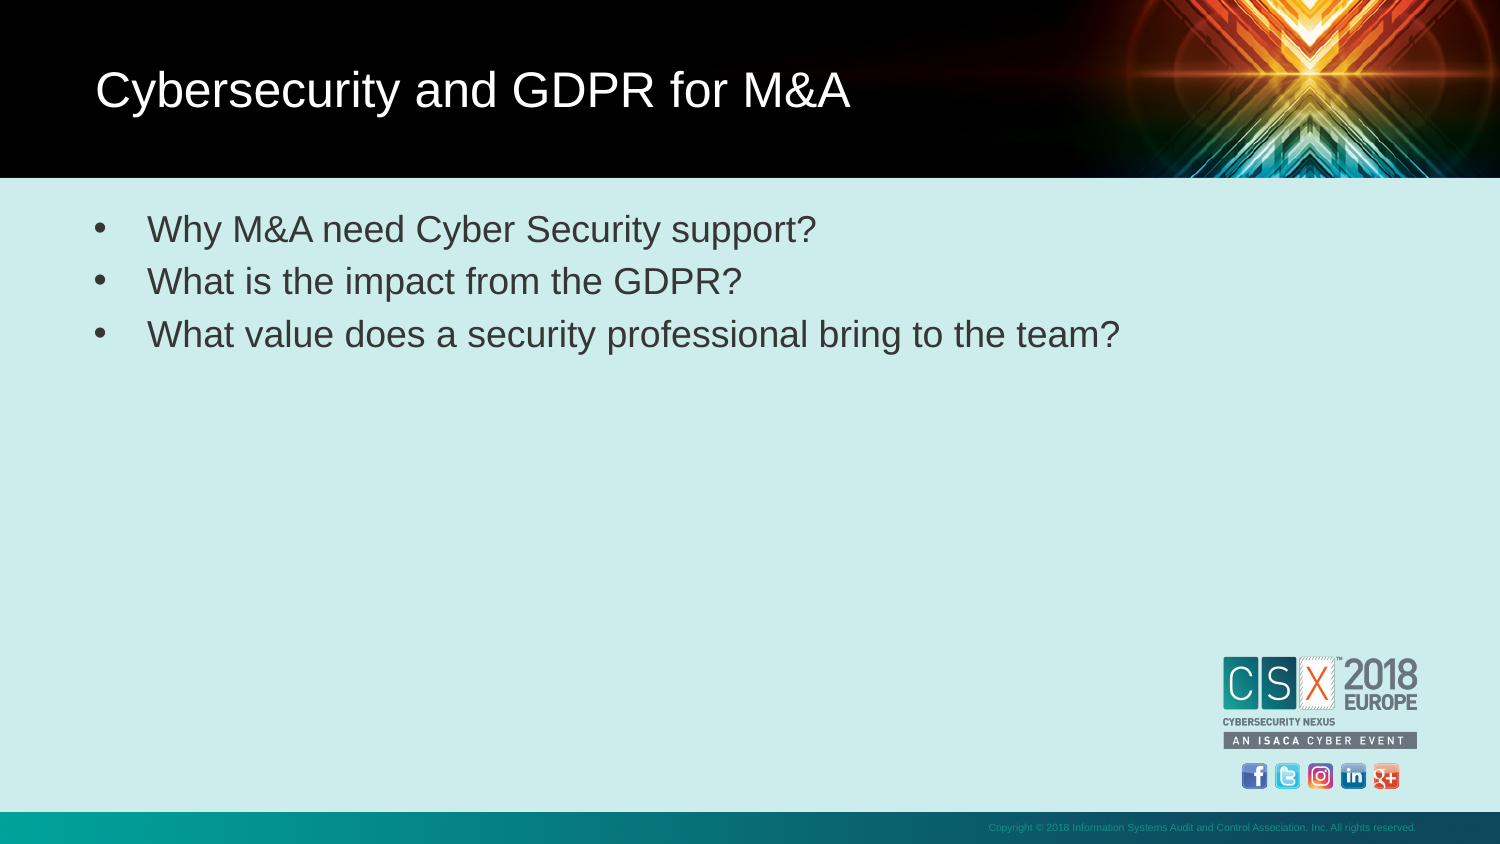

Cybersecurity and GDPR for M&A
Why M&A need Cyber Security support?
What is the impact from the GDPR?
What value does a security professional bring to the team?